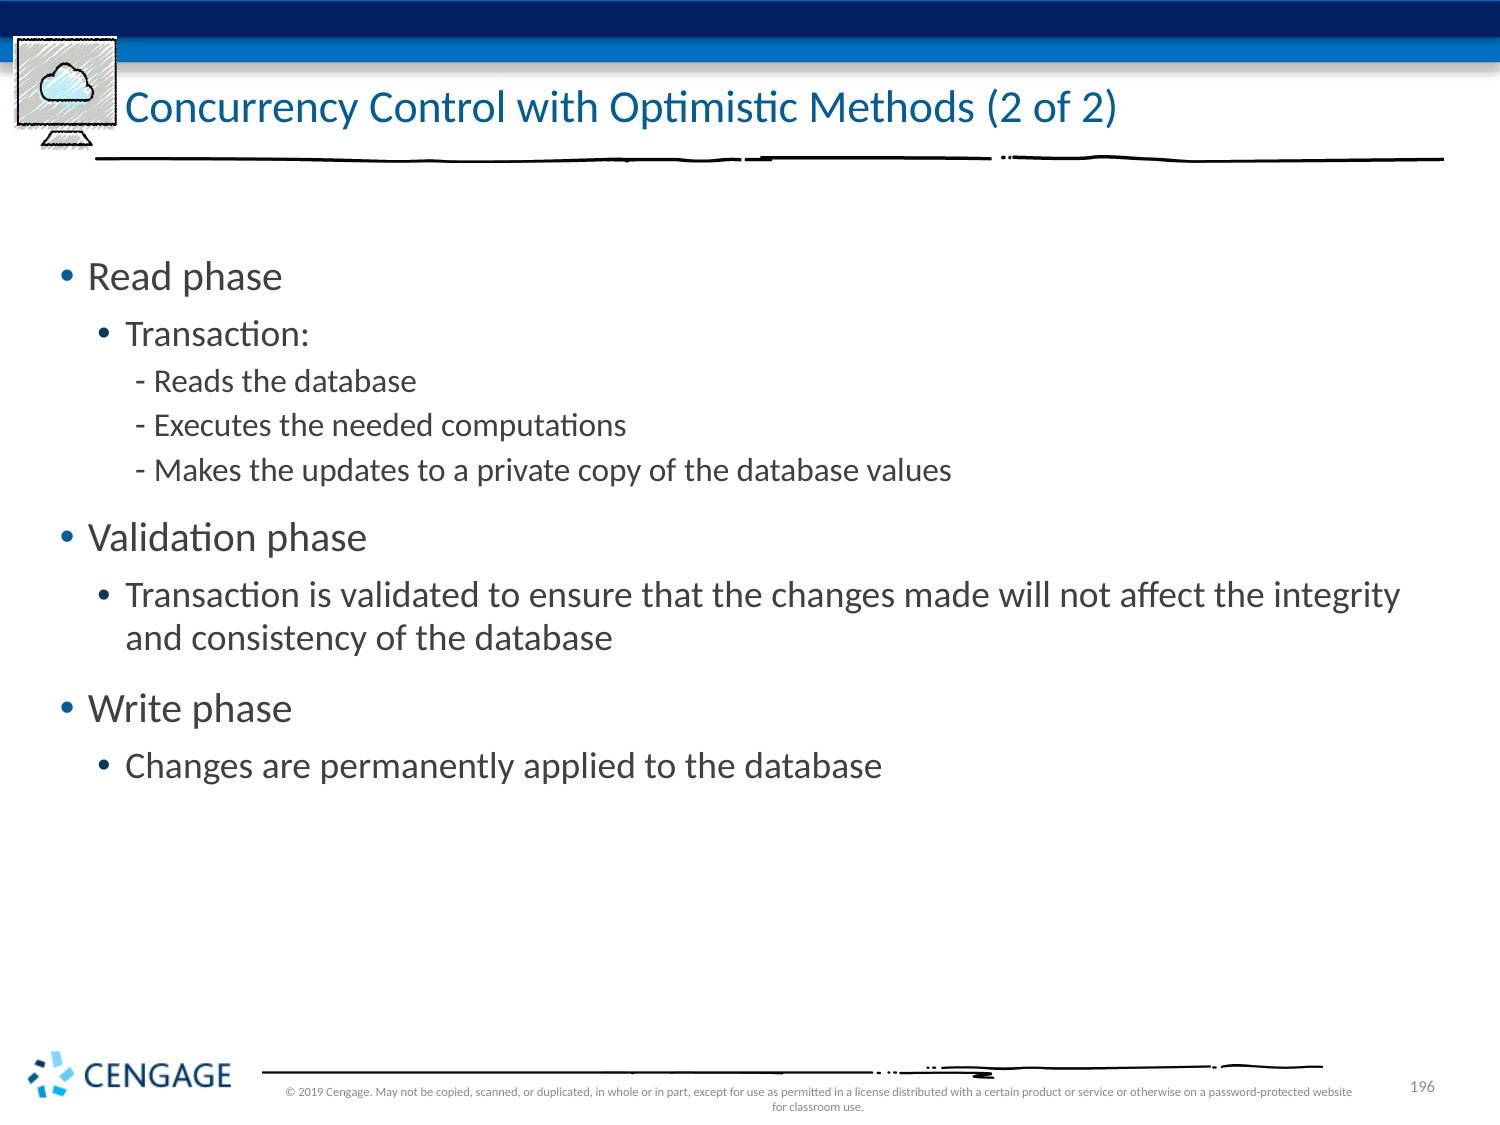

# Concurrency Control with Optimistic Methods (2 of 2)
Read phase
Transaction:
Reads the database
Executes the needed computations
Makes the updates to a private copy of the database values
Validation phase
Transaction is validated to ensure that the changes made will not affect the integrity and consistency of the database
Write phase
Changes are permanently applied to the database

© 2019 Cengage. May not be copied, scanned, or duplicated, in whole or in part, except for use as permitted in a license distributed with a certain product or service or otherwise on a password-protected website for classroom use.